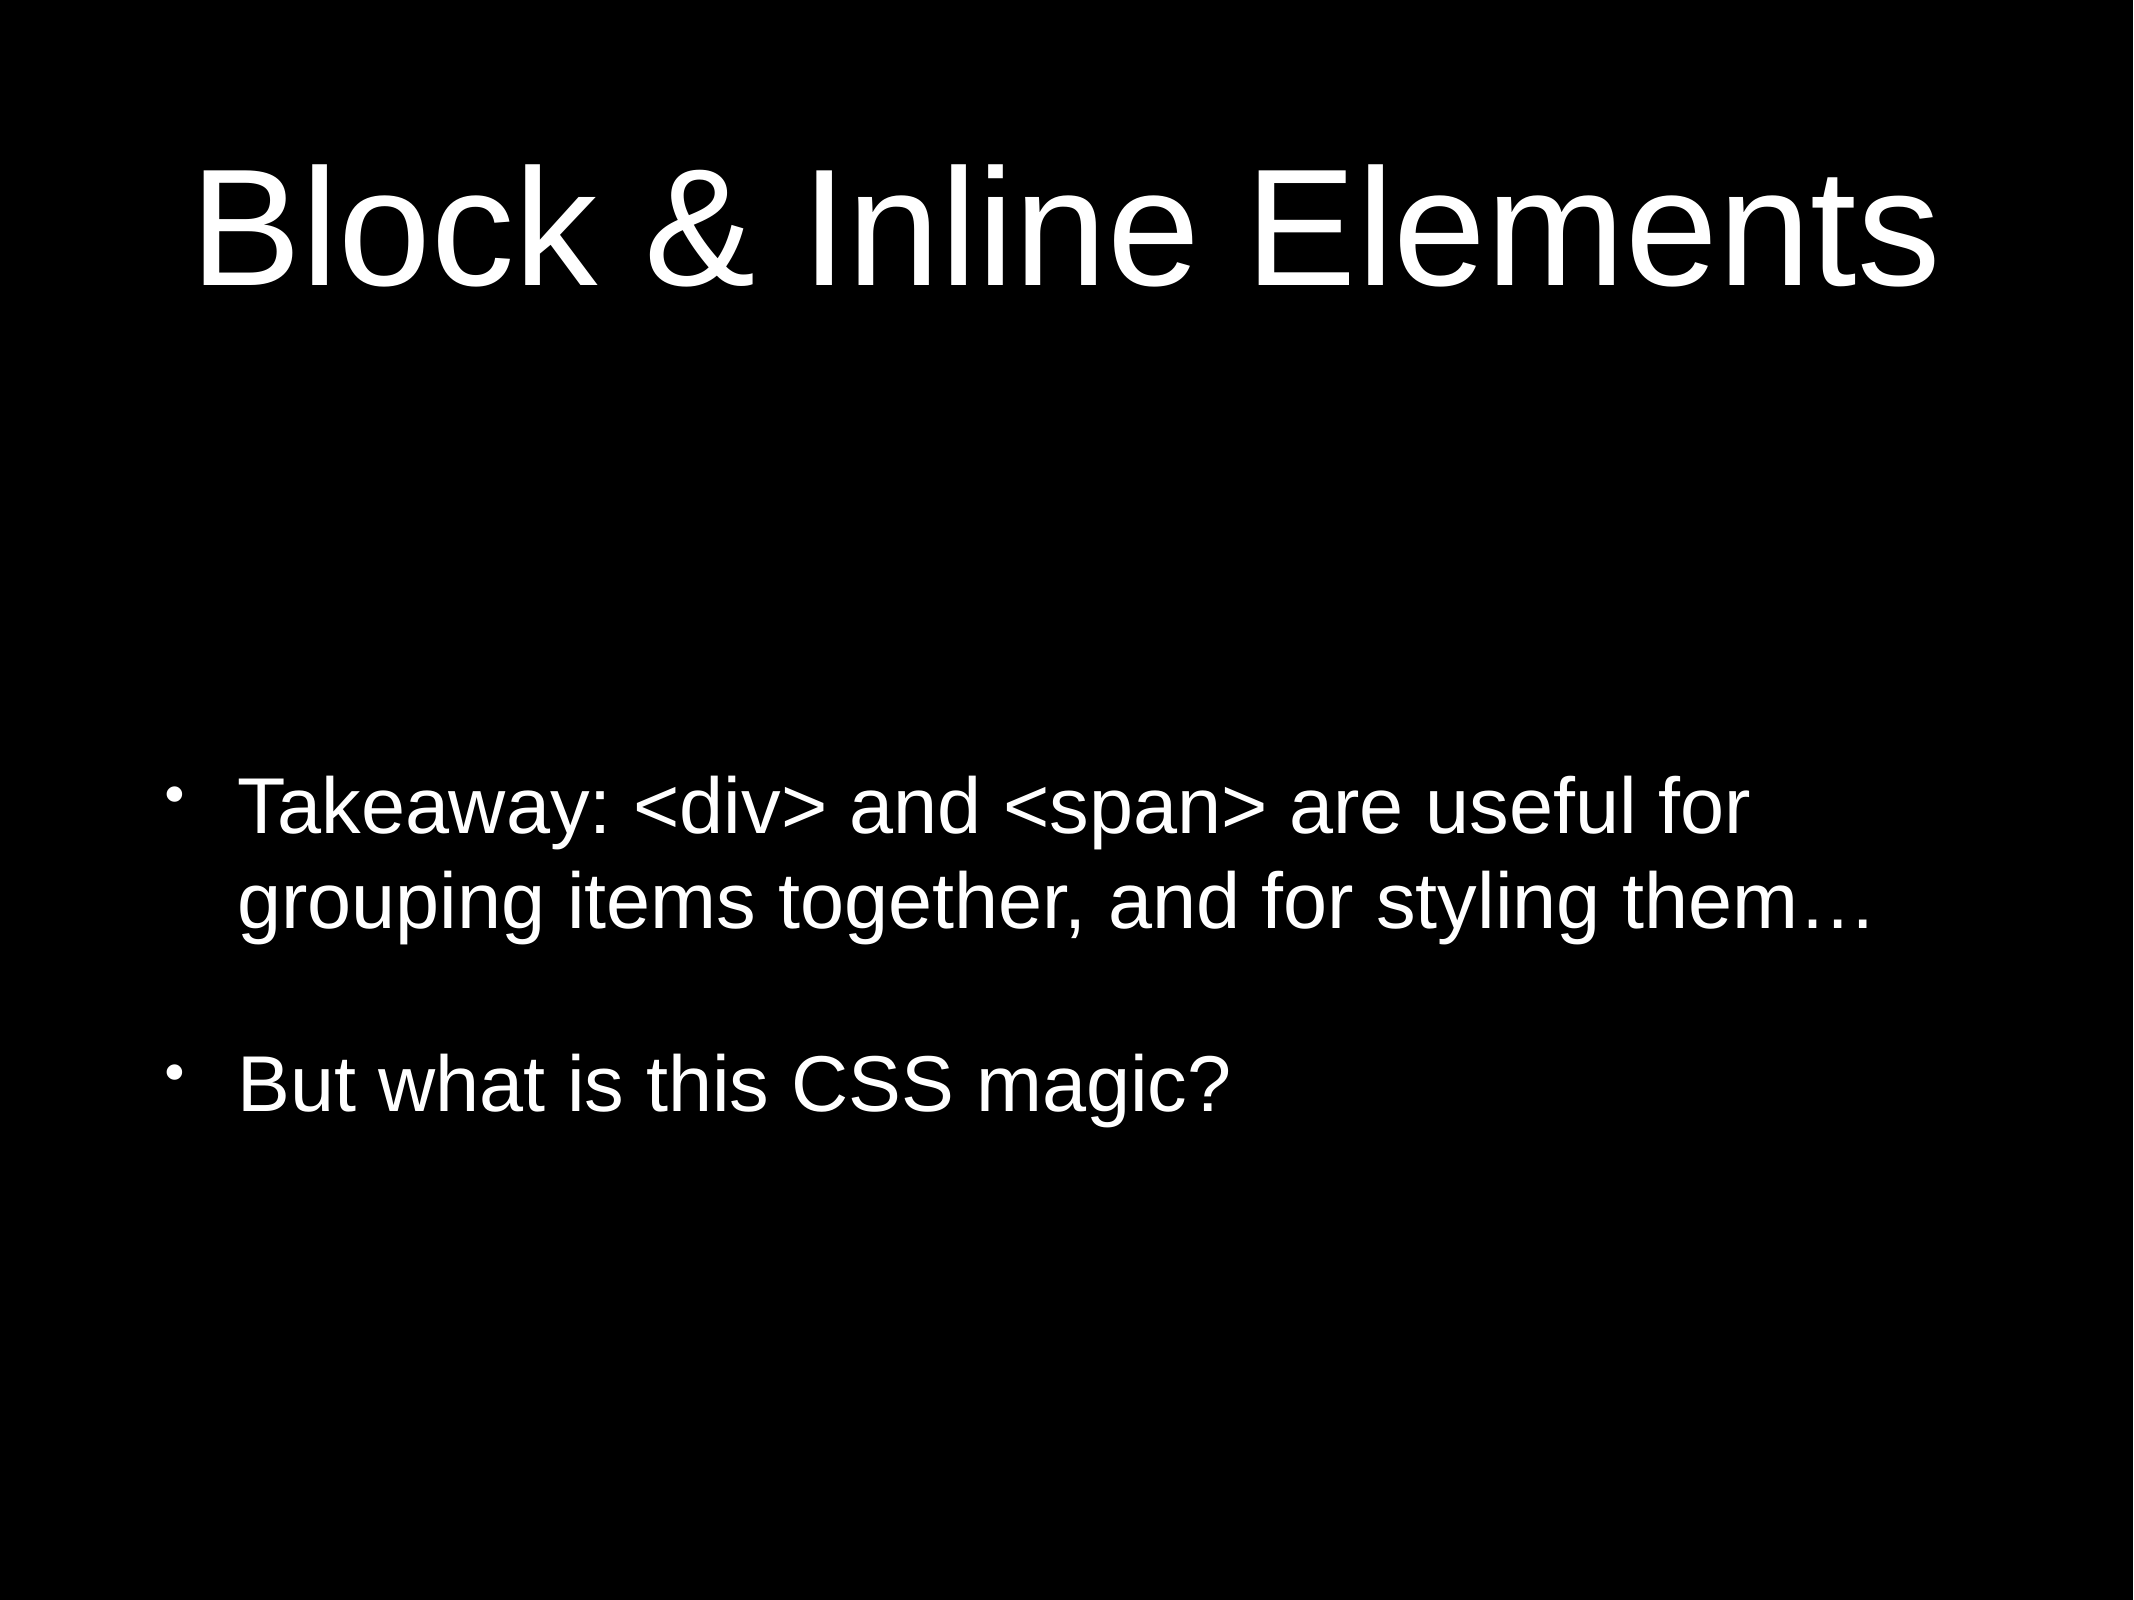

# Block & Inline Elements
Takeaway: <div> and <span> are useful for grouping items together, and for styling them…
But what is this CSS magic?